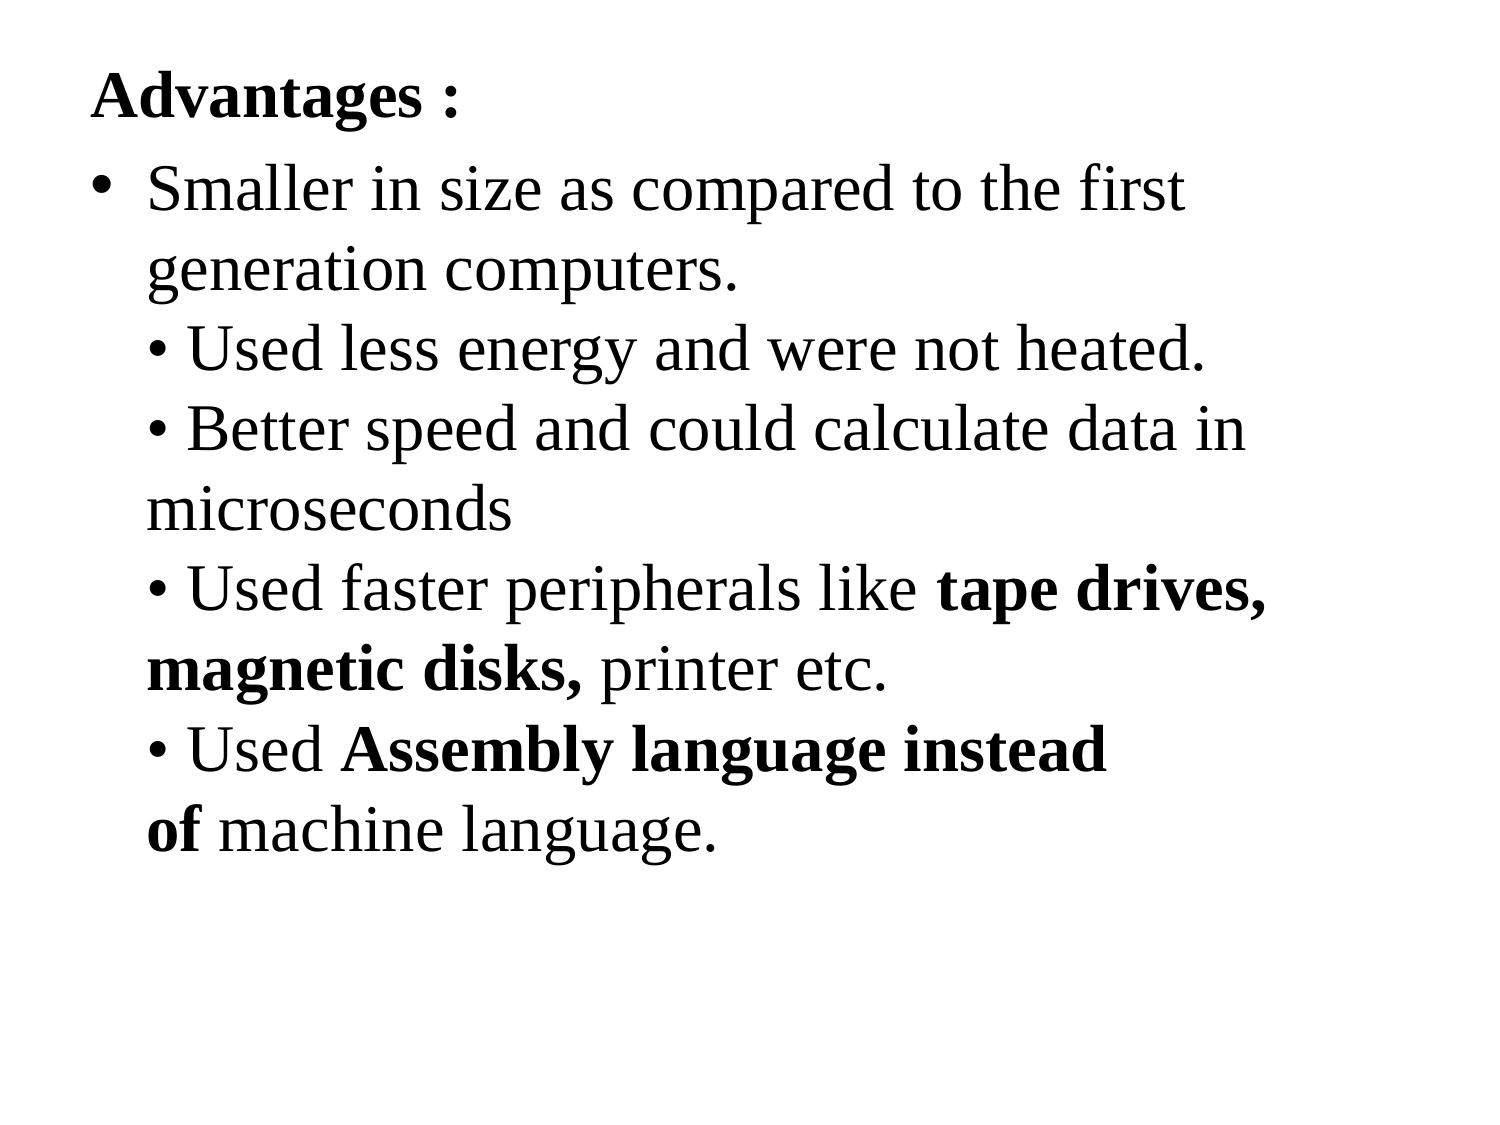

Advantages :
Smaller in size as compared to the first generation computers.
• Used less energy and were not heated.
• Better speed and could calculate data in microseconds
• Used faster peripherals like tape drives, magnetic disks, printer etc.
• Used Assembly language instead of machine language.